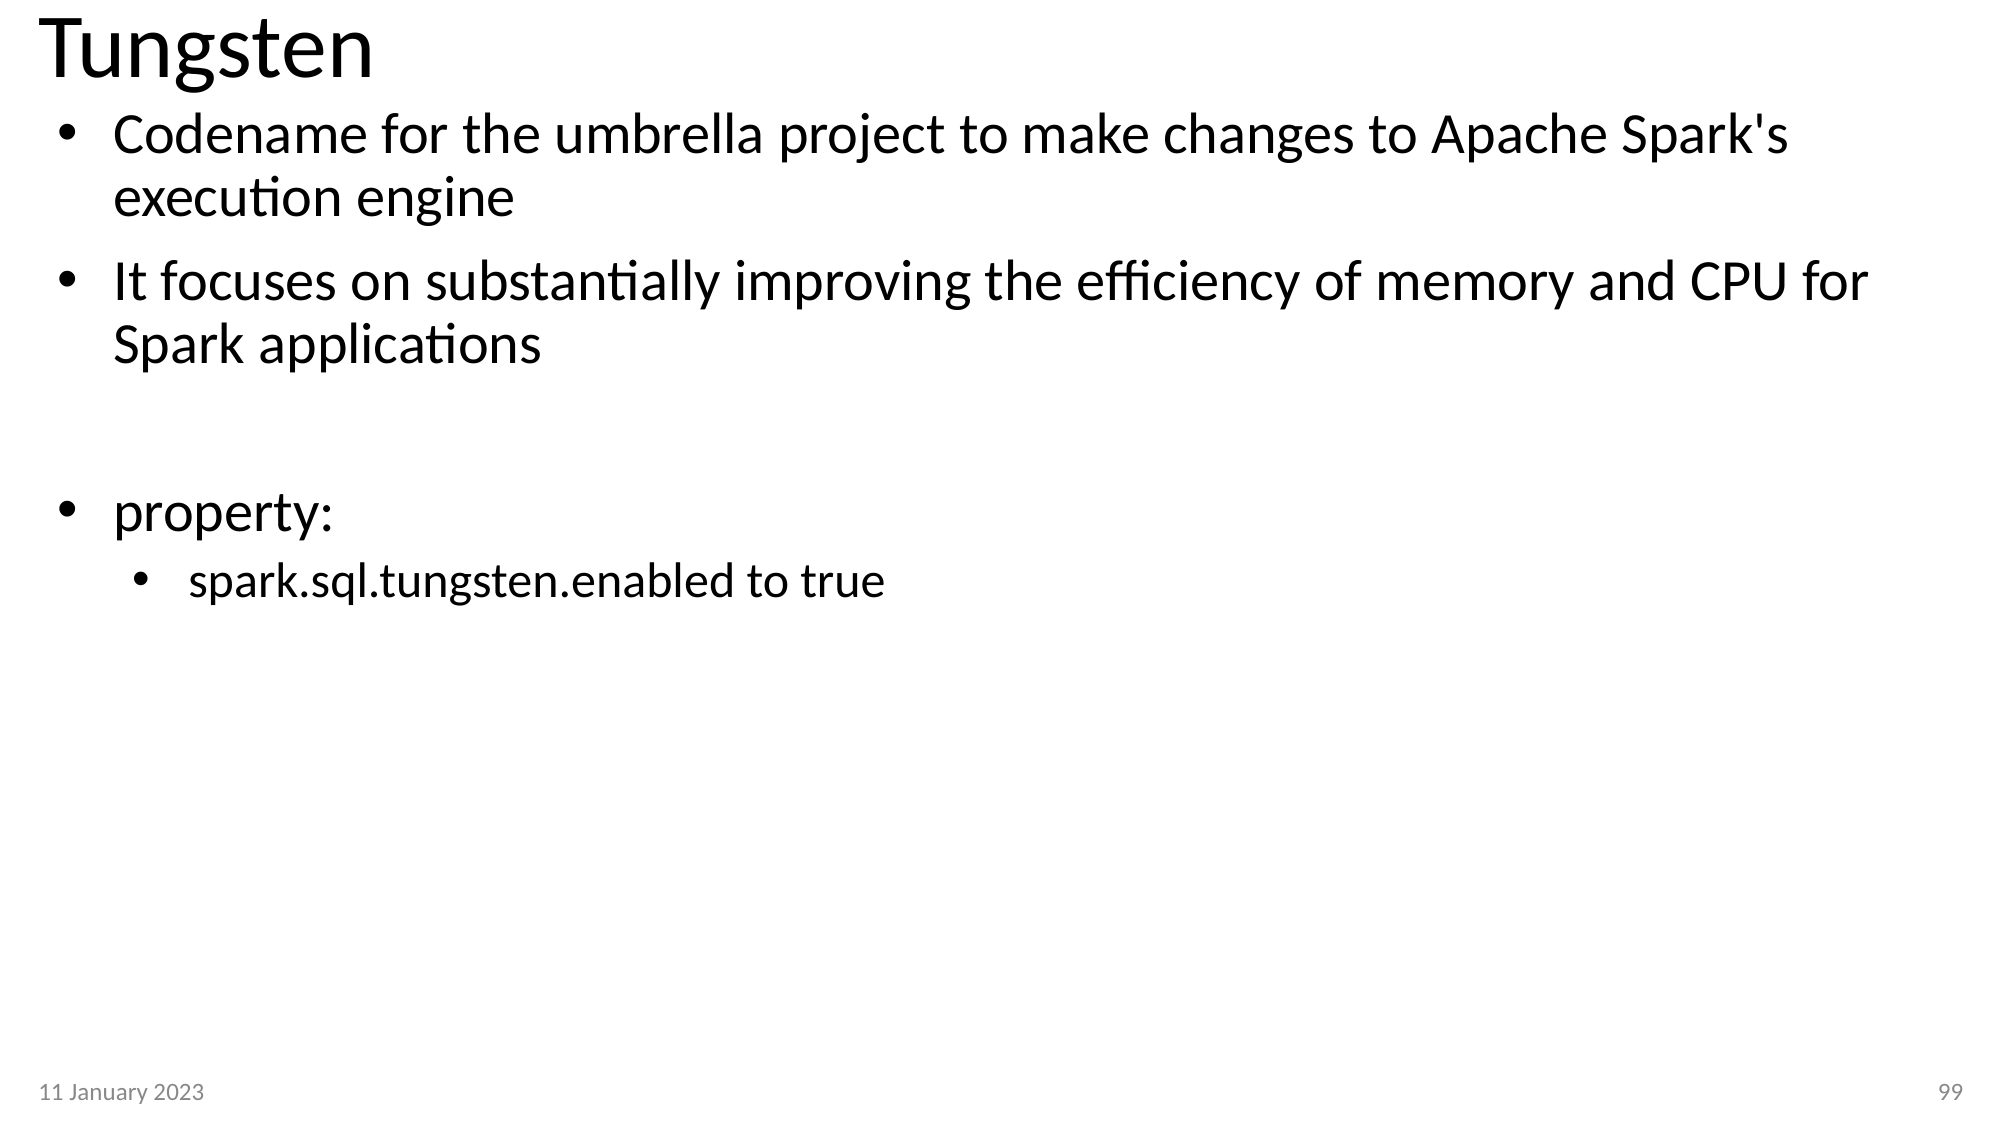

# Tungsten
Codename for the umbrella project to make changes to Apache Spark's execution engine
It focuses on substantially improving the efficiency of memory and CPU for Spark applications

property:
spark.sql.tungsten.enabled to true
11 January 2023
99